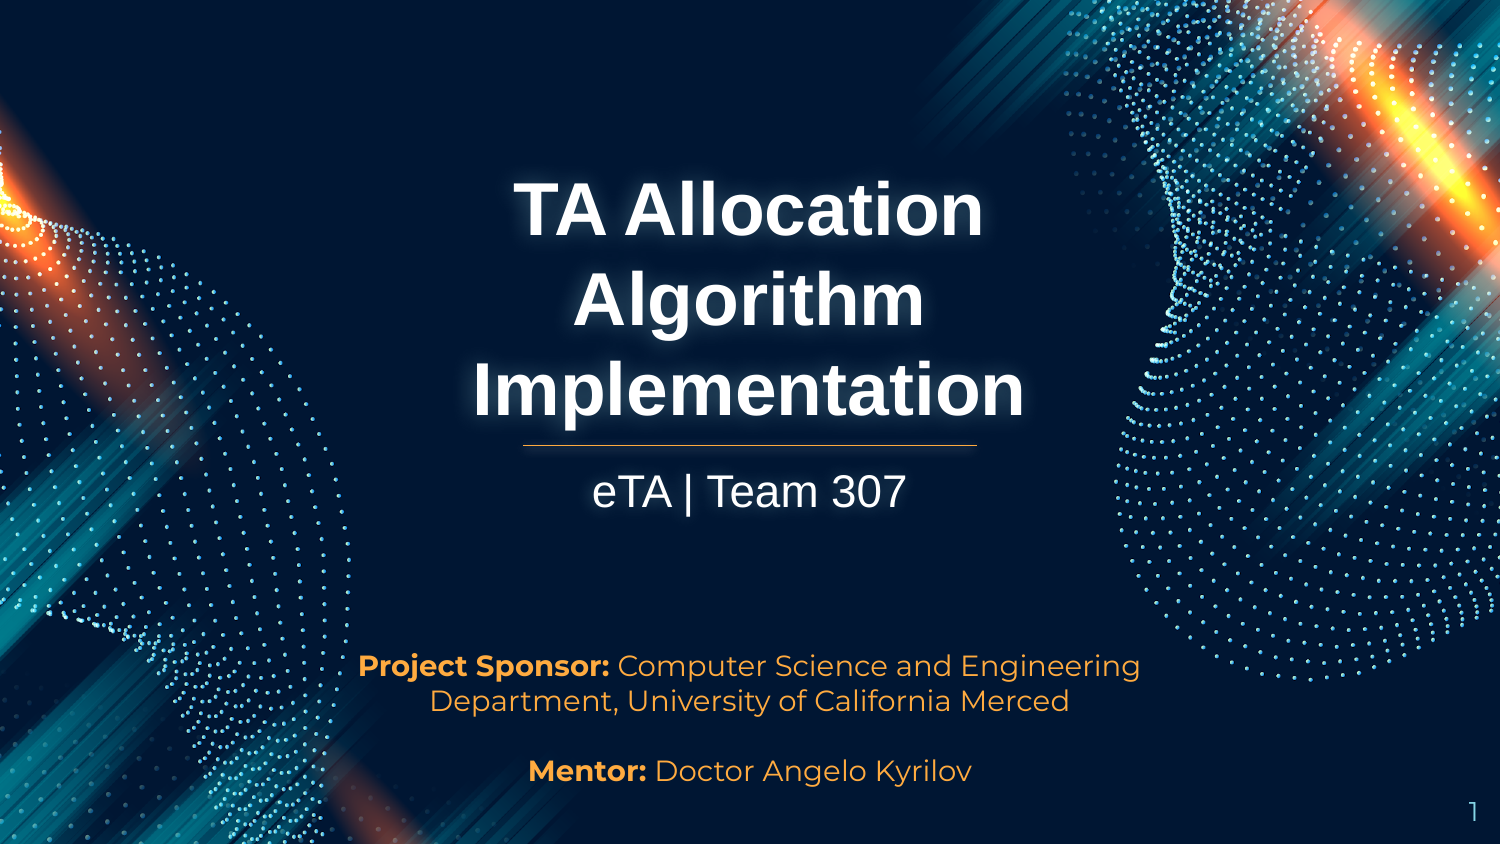

# TA Allocation Algorithm Implementation
eTA | Team 307
Project Sponsor: Computer Science and Engineering Department, University of California Merced

Mentor: Doctor Angelo Kyrilov
1